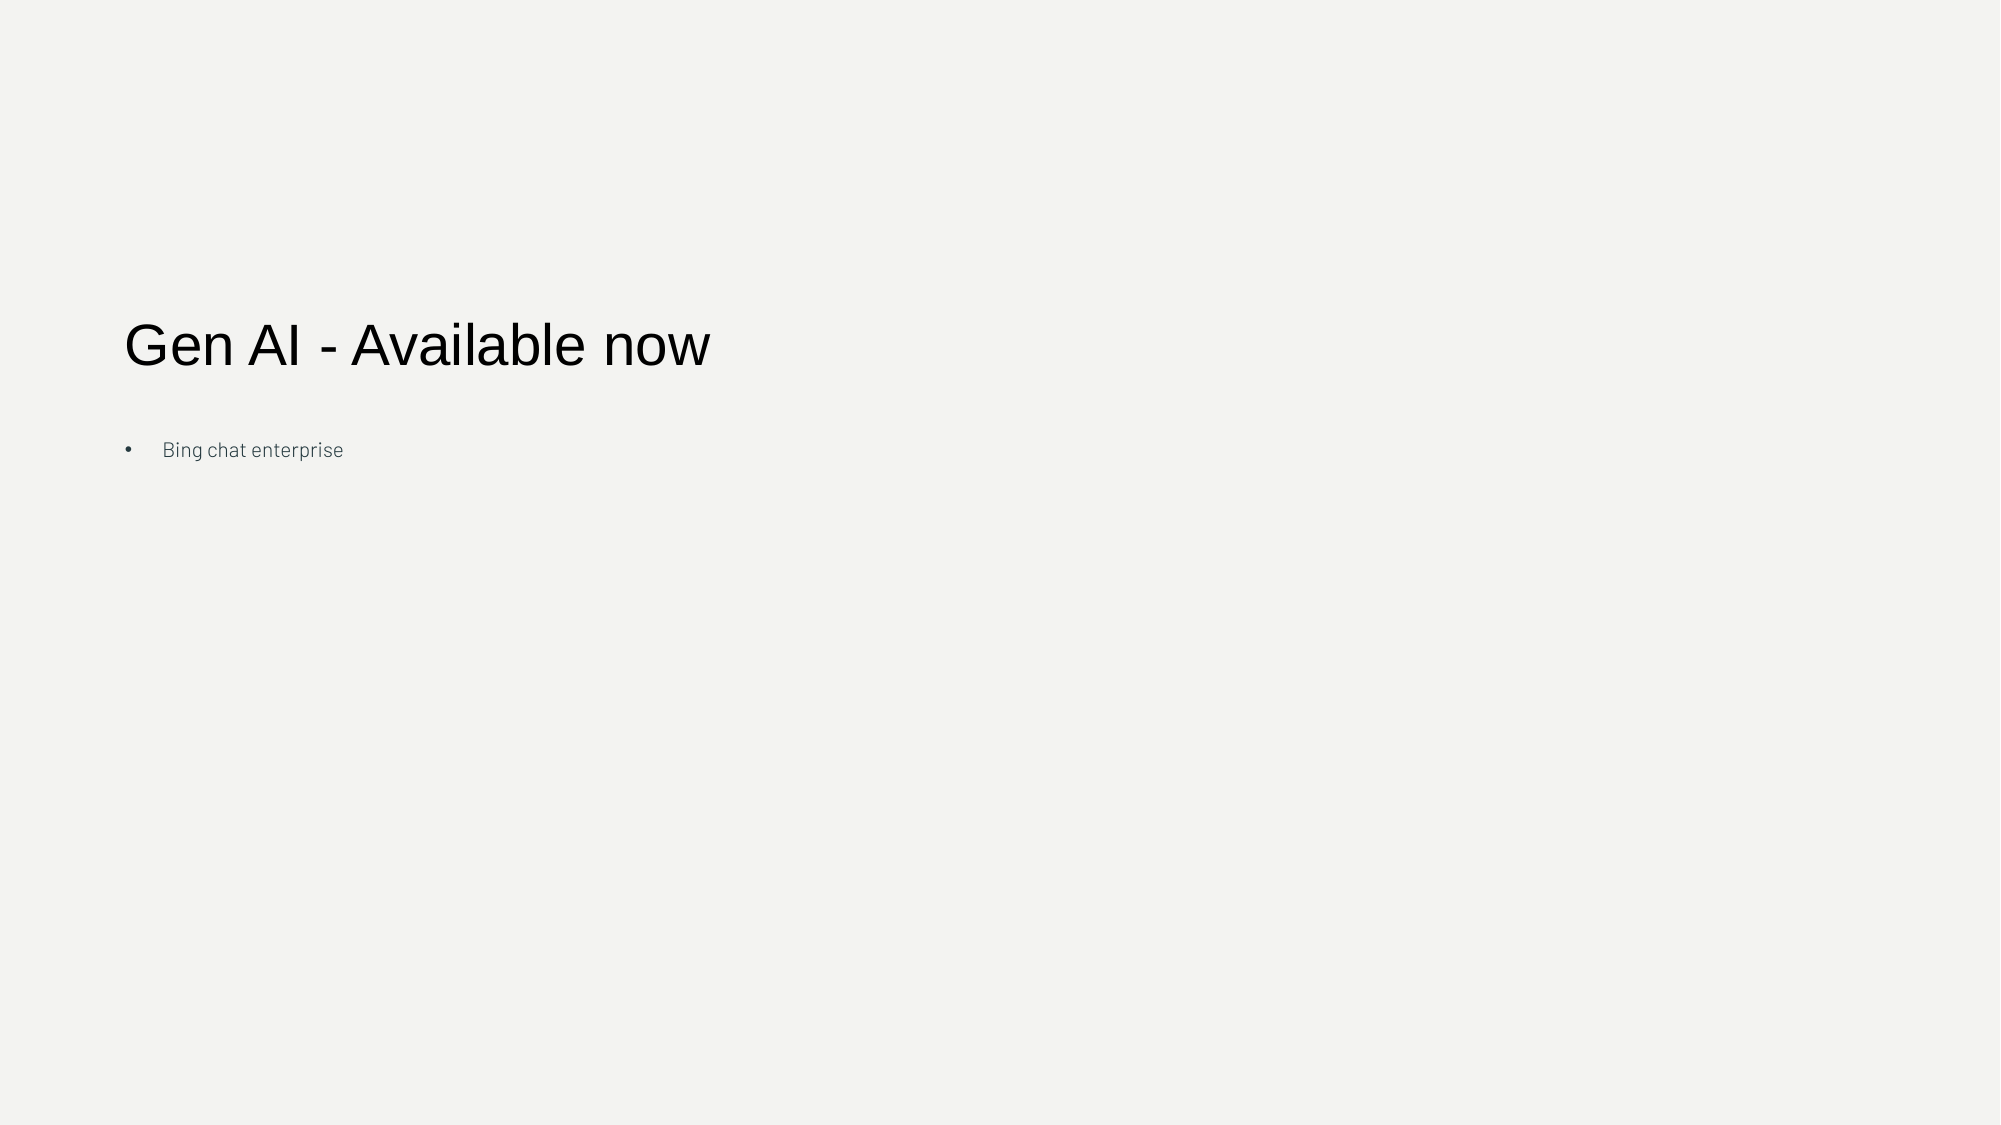

# Gen AI - Available now
Bing chat enterprise